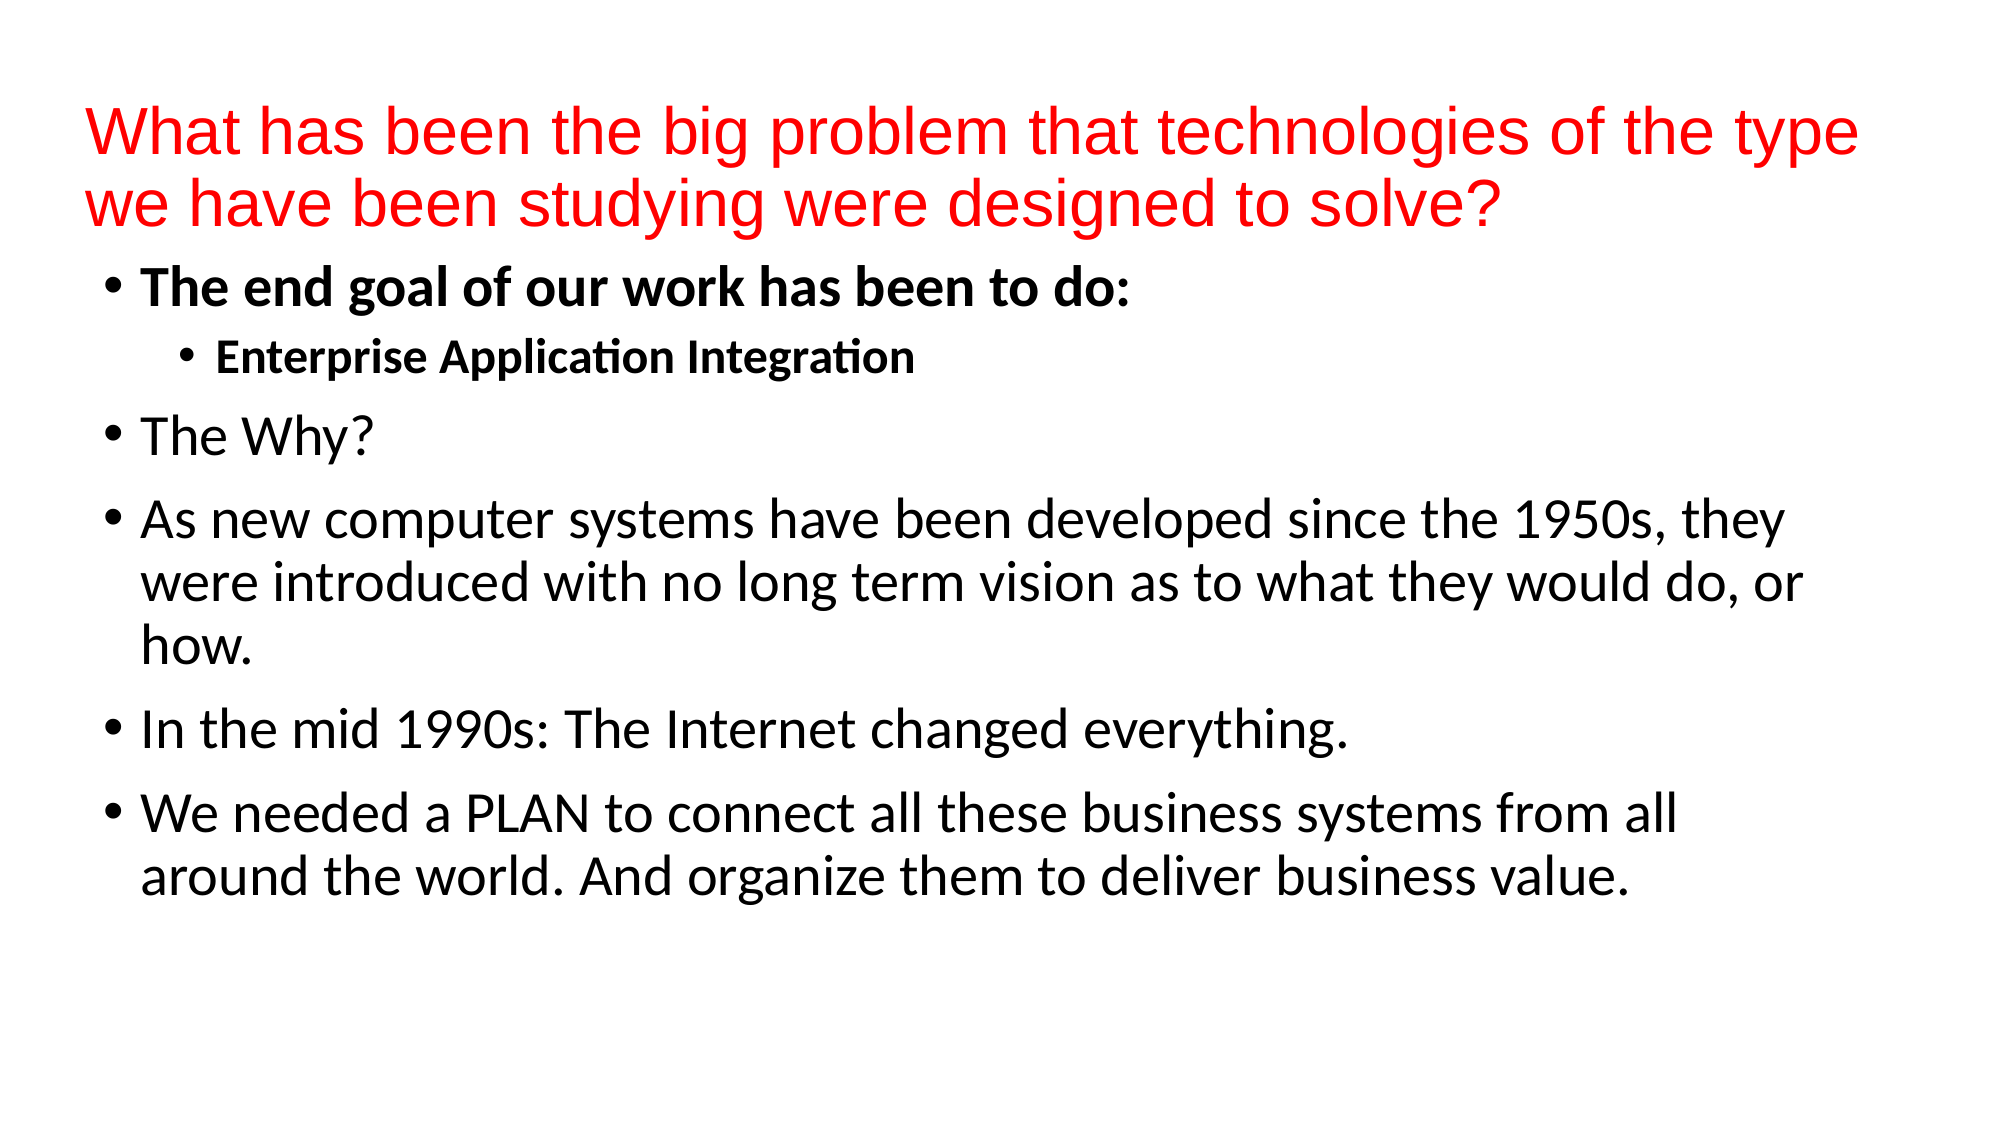

# What has been the big problem that technologies of the type we have been studying were designed to solve?
The end goal of our work has been to do:
Enterprise Application Integration
The Why?
As new computer systems have been developed since the 1950s, they were introduced with no long term vision as to what they would do, or how.
In the mid 1990s: The Internet changed everything.
We needed a PLAN to connect all these business systems from all around the world. And organize them to deliver business value.